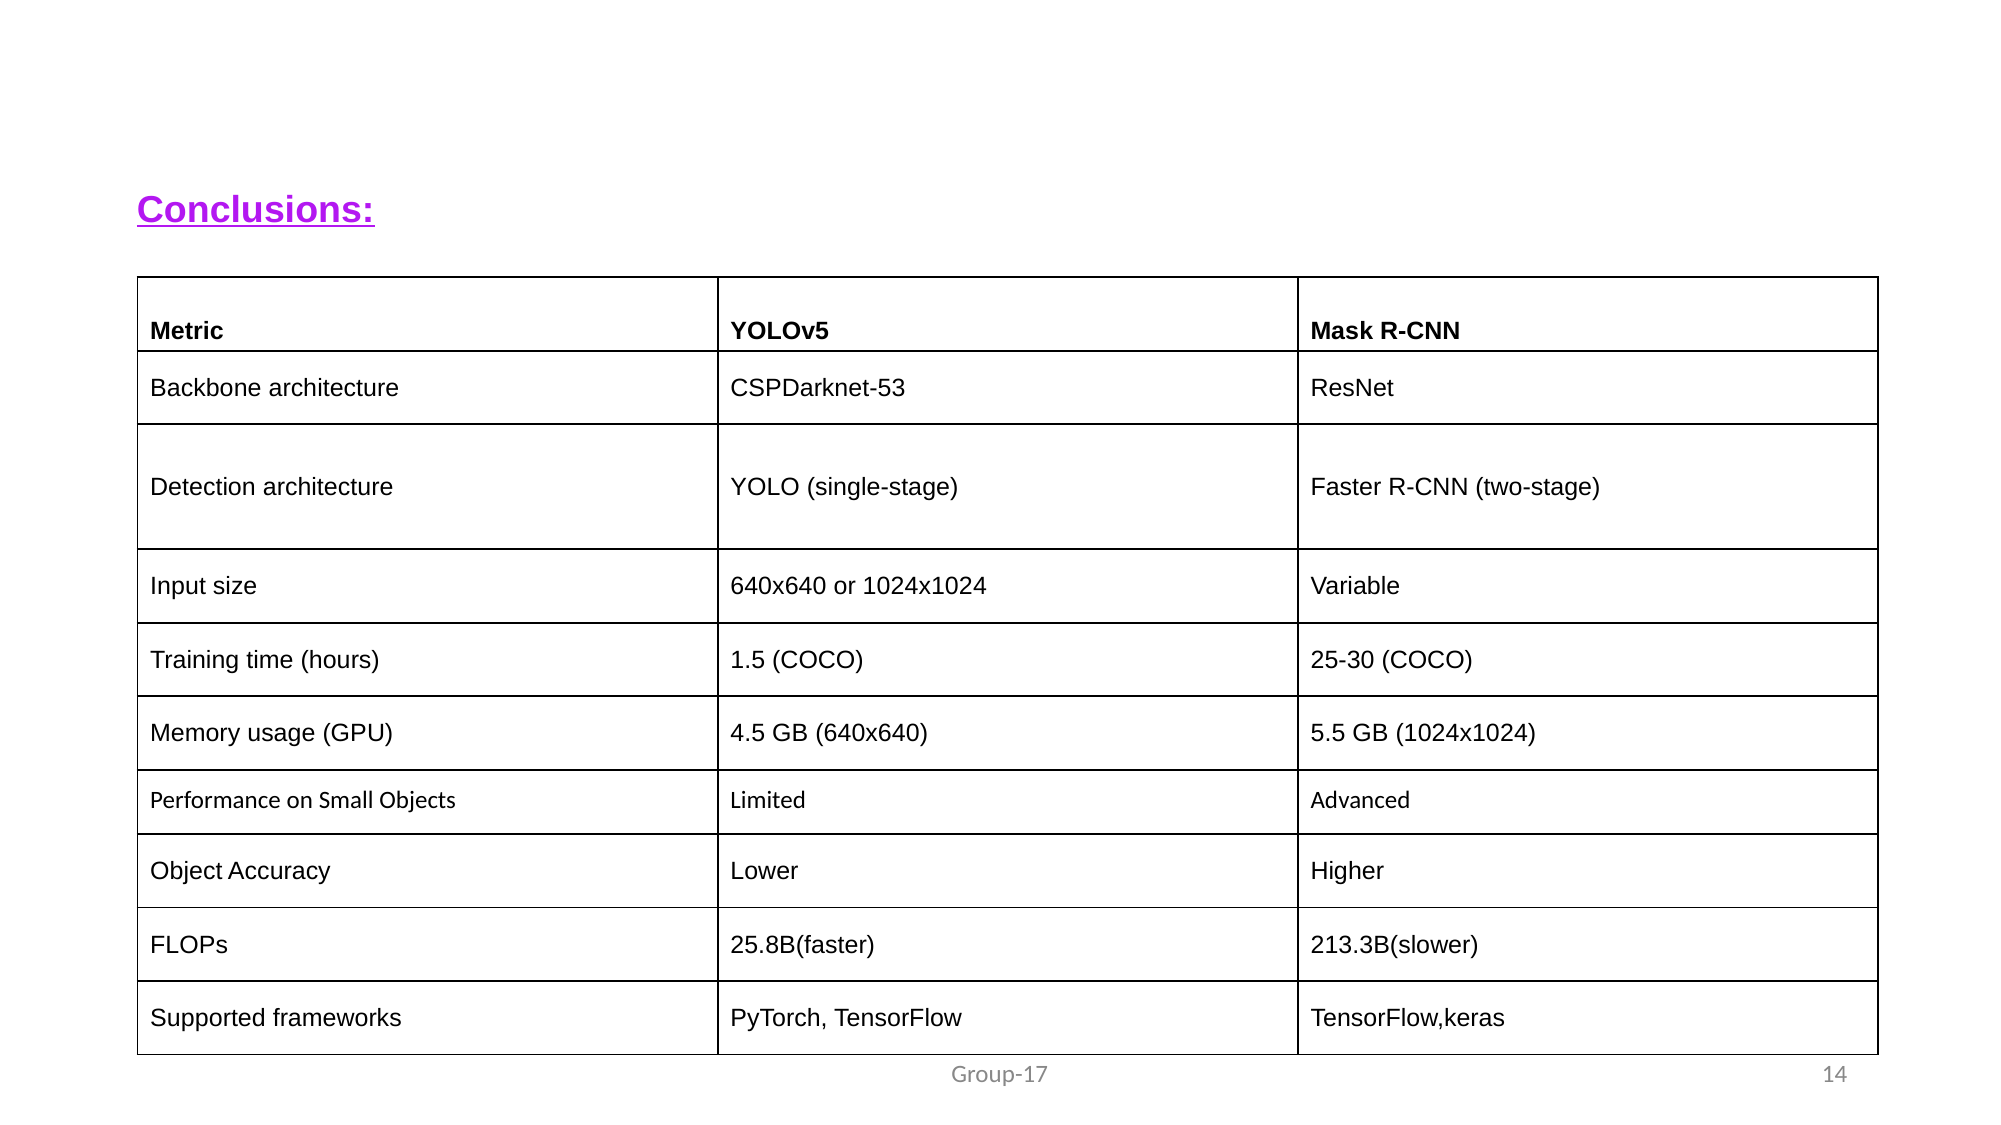

# Conclusions:
| Metric | YOLOv5 | Mask R-CNN |
| --- | --- | --- |
| Backbone architecture | CSPDarknet-53 | ResNet |
| Detection architecture | YOLO (single-stage) | Faster R-CNN (two-stage) |
| Input size | 640x640 or 1024x1024 | Variable |
| Training time (hours) | 1.5 (COCO) | 25-30 (COCO) |
| Memory usage (GPU) | 4.5 GB (640x640) | 5.5 GB (1024x1024) |
| Performance on Small Objects | Limited | Advanced |
| Object Accuracy | Lower | Higher |
| FLOPs | 25.8B(faster) | 213.3B(slower) |
| Supported frameworks | PyTorch, TensorFlow | TensorFlow,keras |
Group-17
14